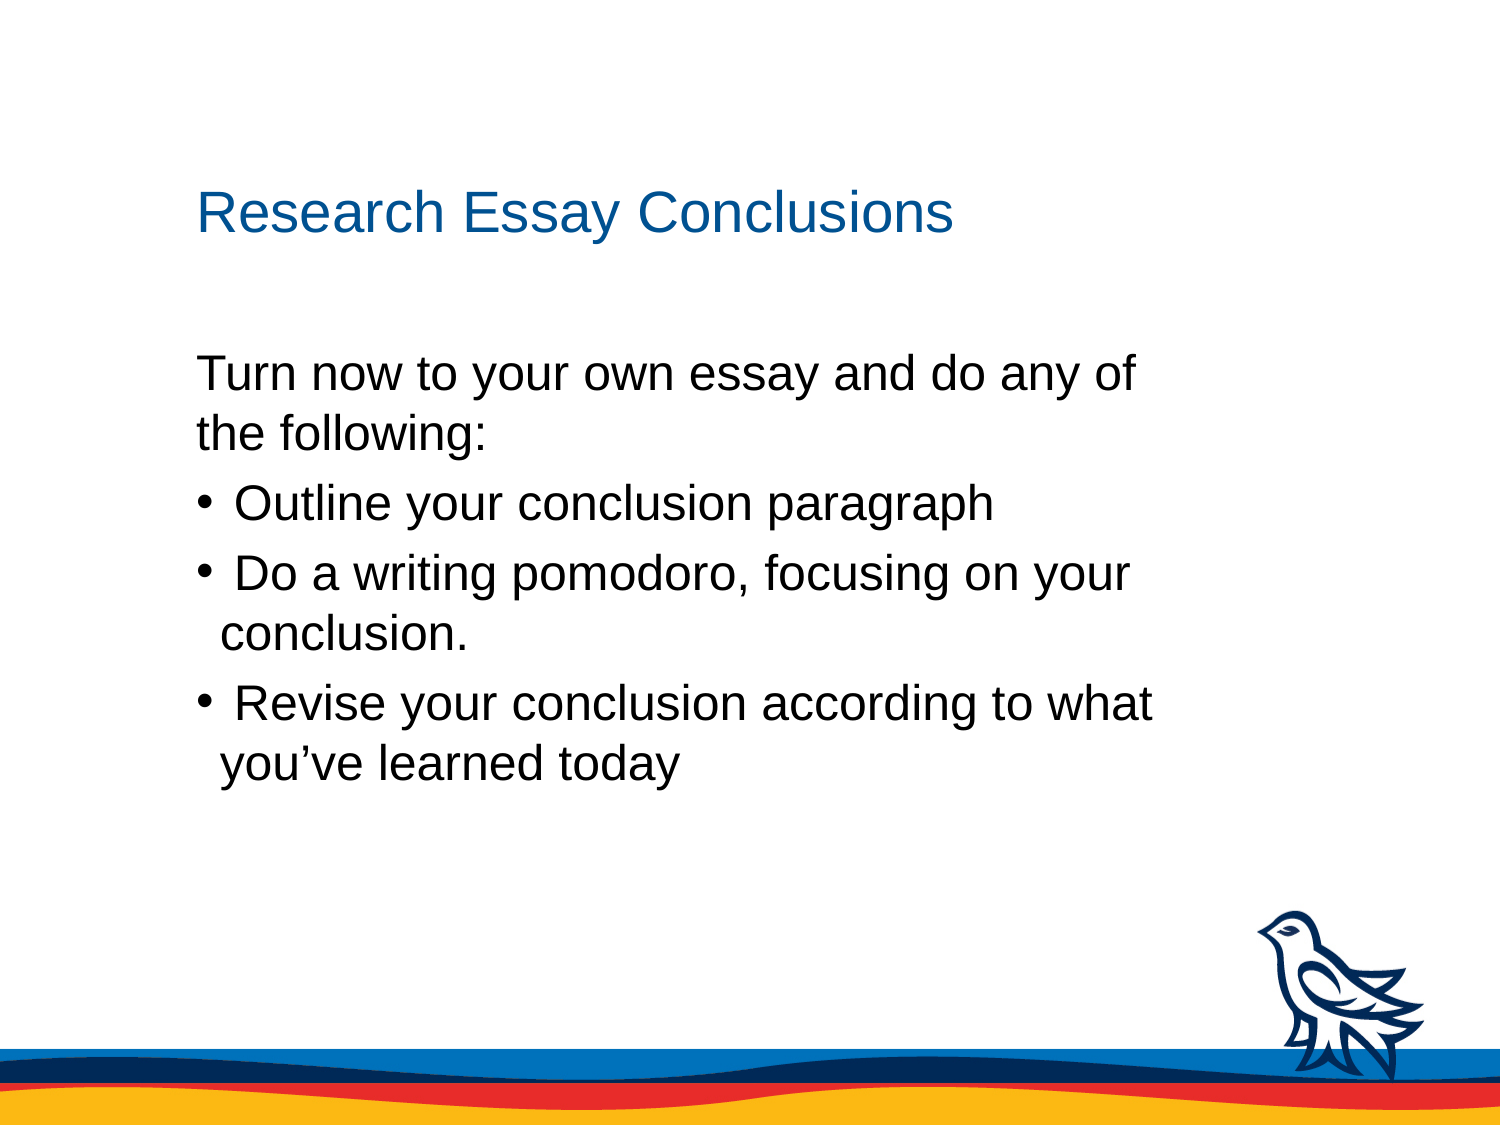

# Research Essay Conclusions
Turn now to your own essay and do any of the following:
 Outline your conclusion paragraph
 Do a writing pomodoro, focusing on your conclusion.
 Revise your conclusion according to what you’ve learned today